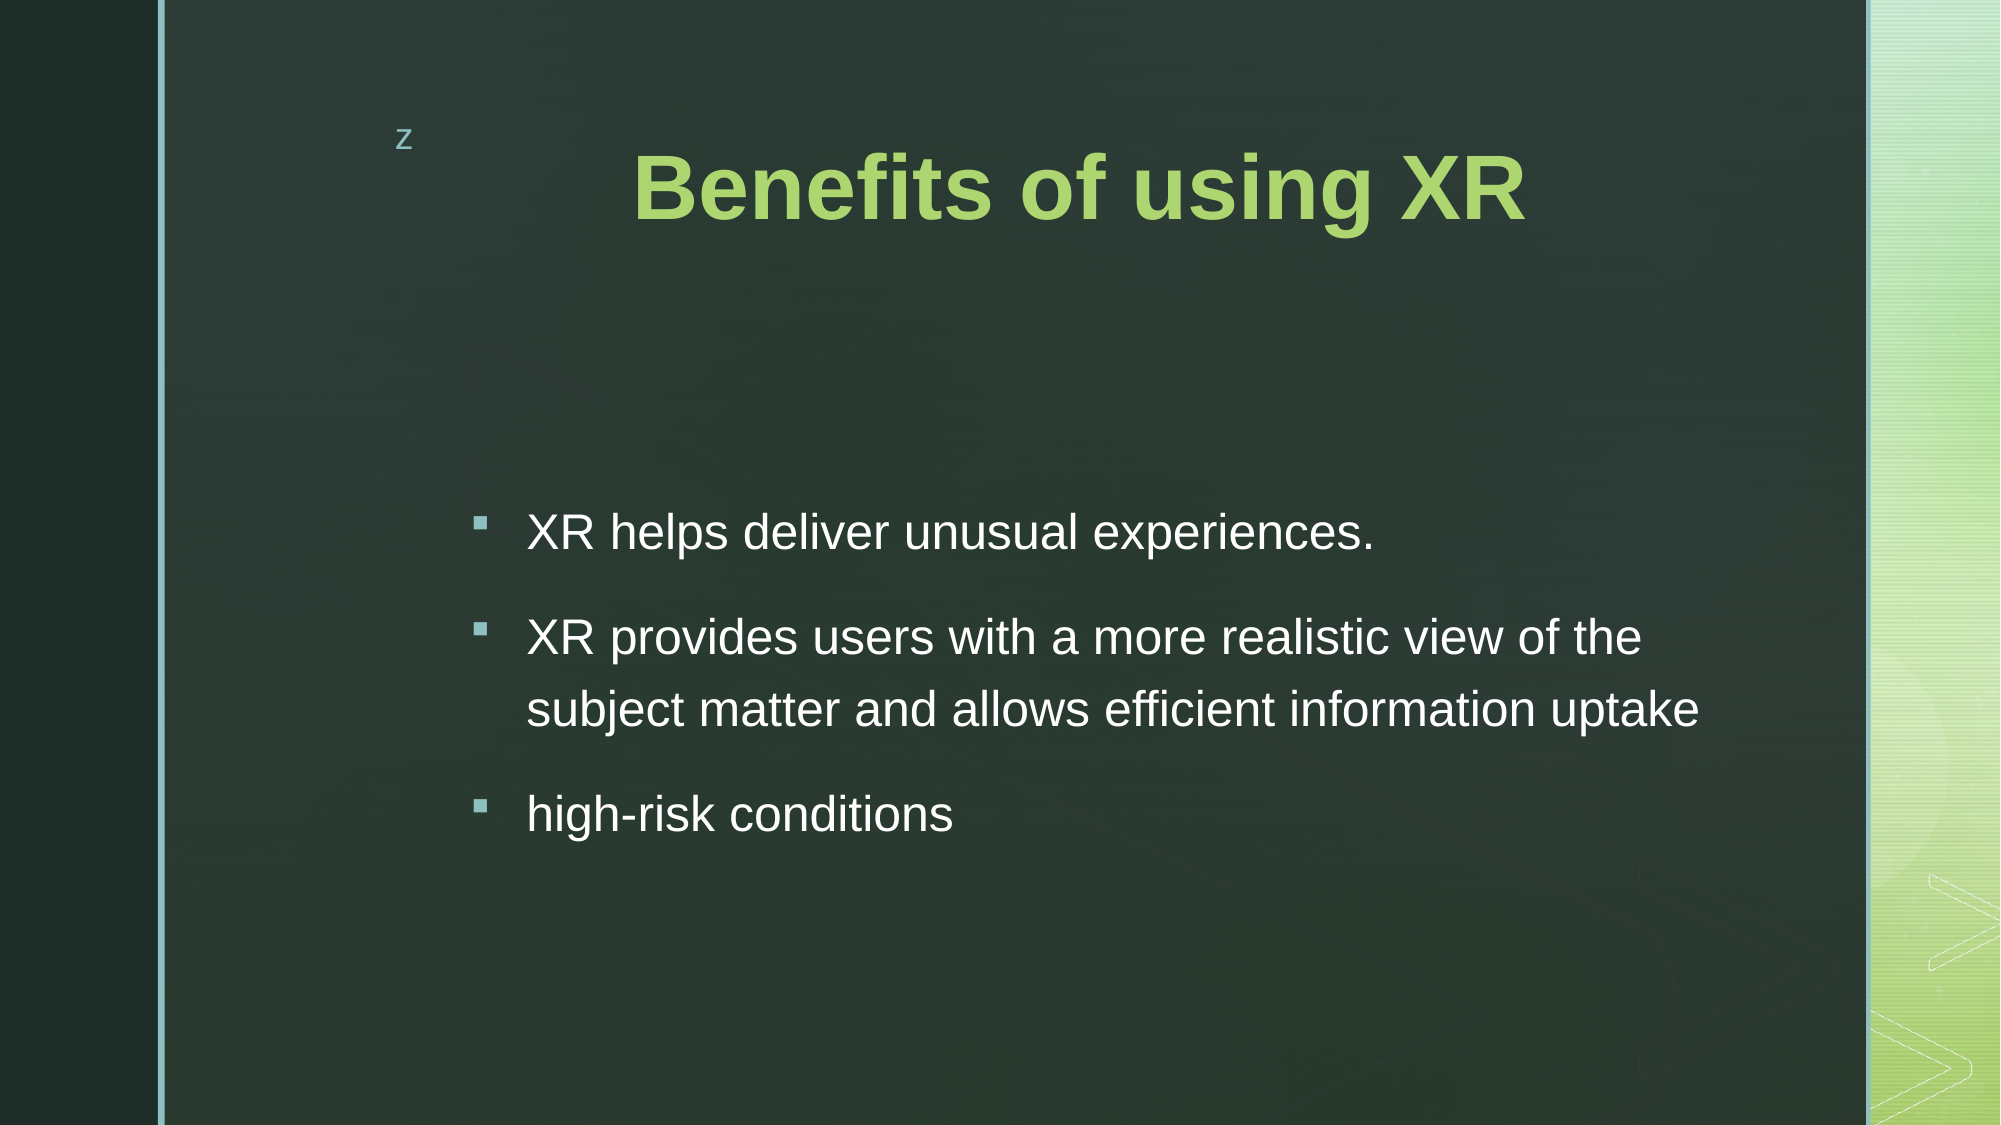

# Benefits of using XR
XR helps deliver unusual experiences.
XR provides users with a more realistic view of the subject matter and allows efficient information uptake
high-risk conditions